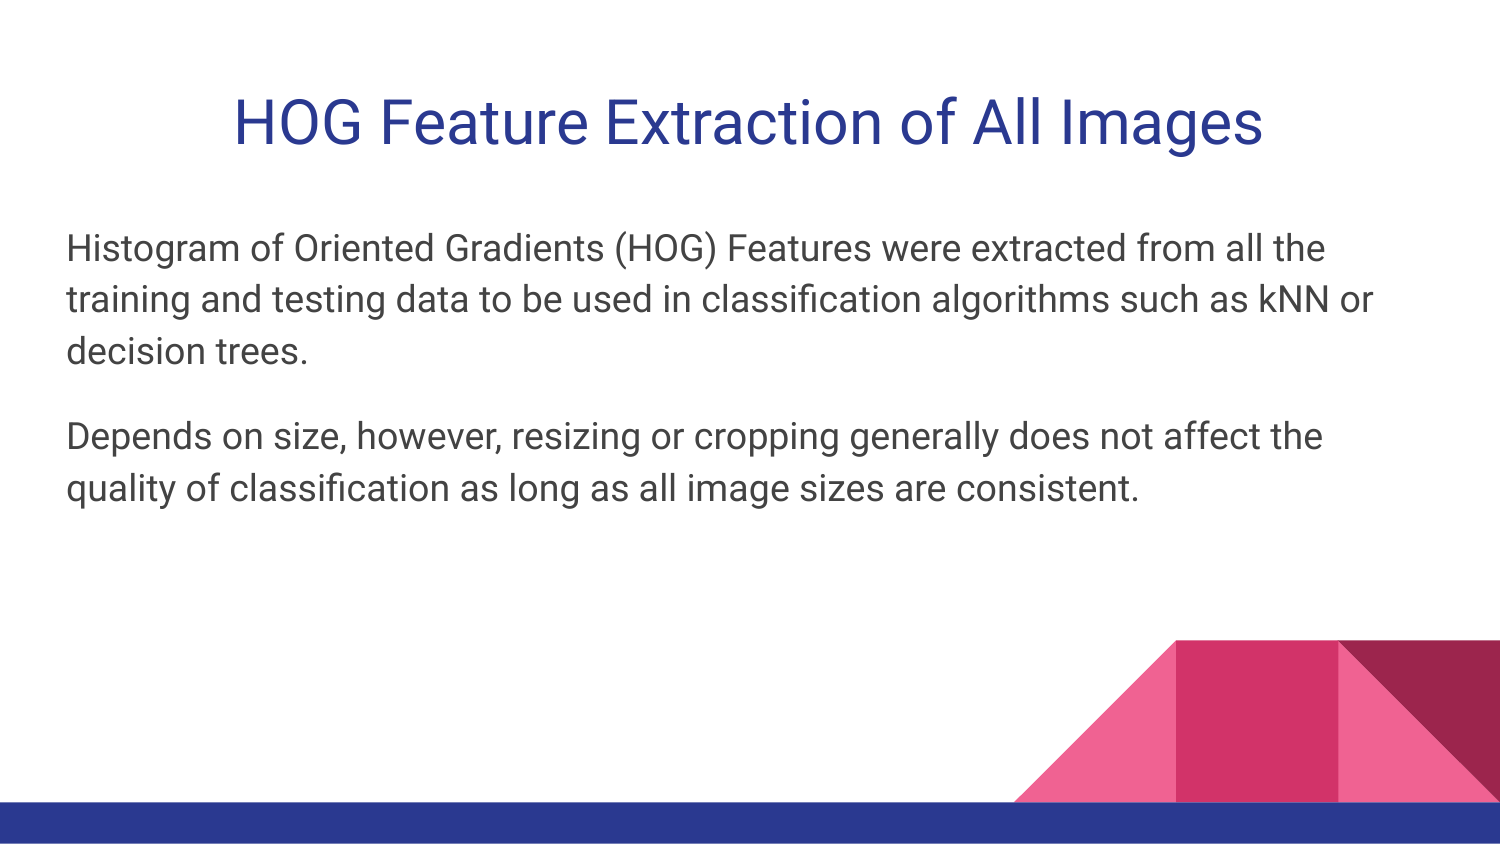

# HOG Feature Extraction of All Images
Histogram of Oriented Gradients (HOG) Features were extracted from all the training and testing data to be used in classification algorithms such as kNN or decision trees.
Depends on size, however, resizing or cropping generally does not affect the quality of classification as long as all image sizes are consistent.